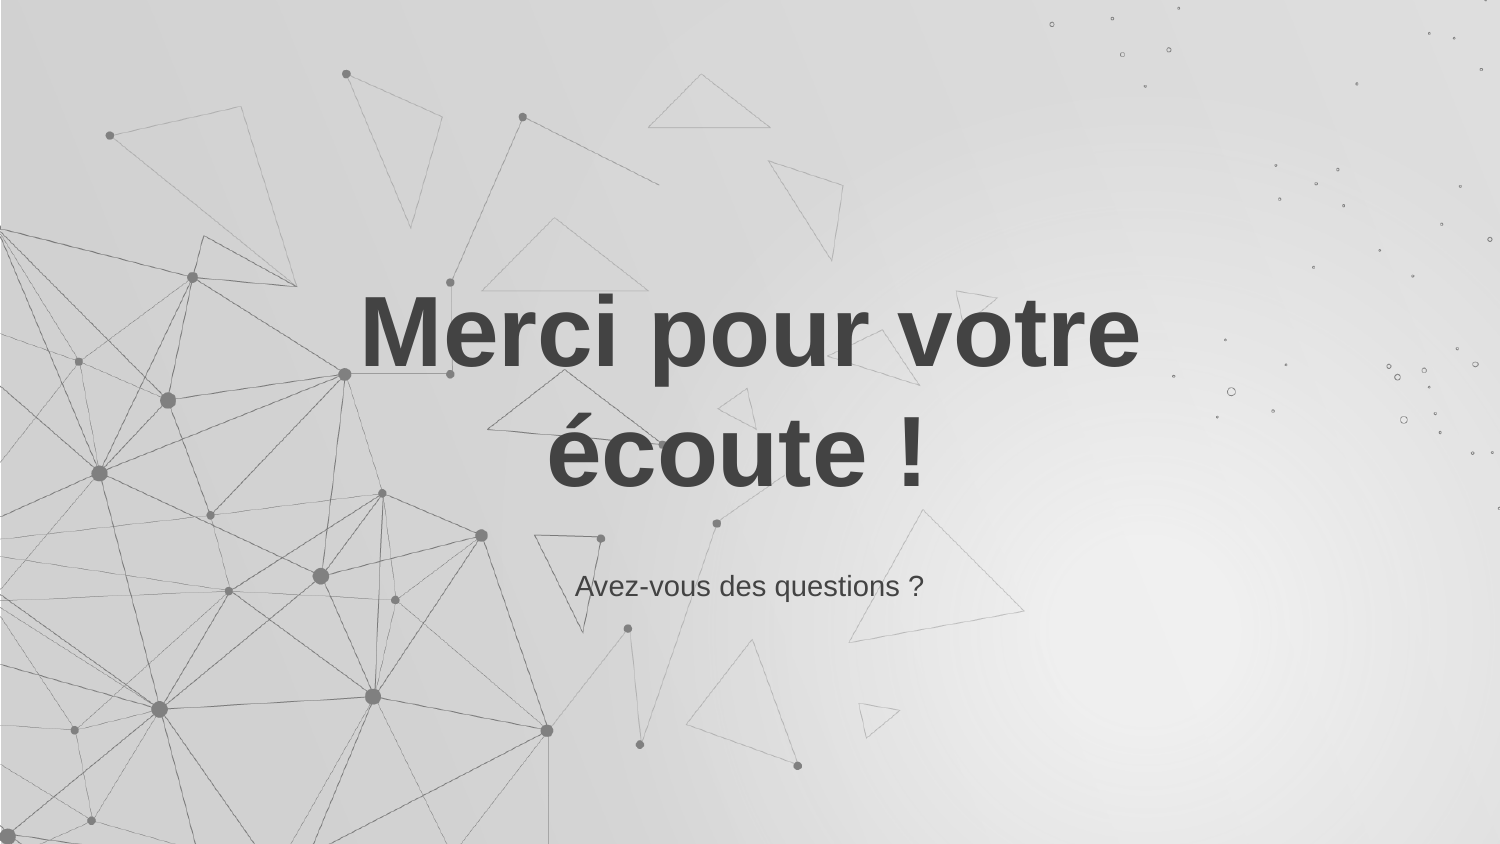

# Merci pour votre écoute !
Avez-vous des questions ?